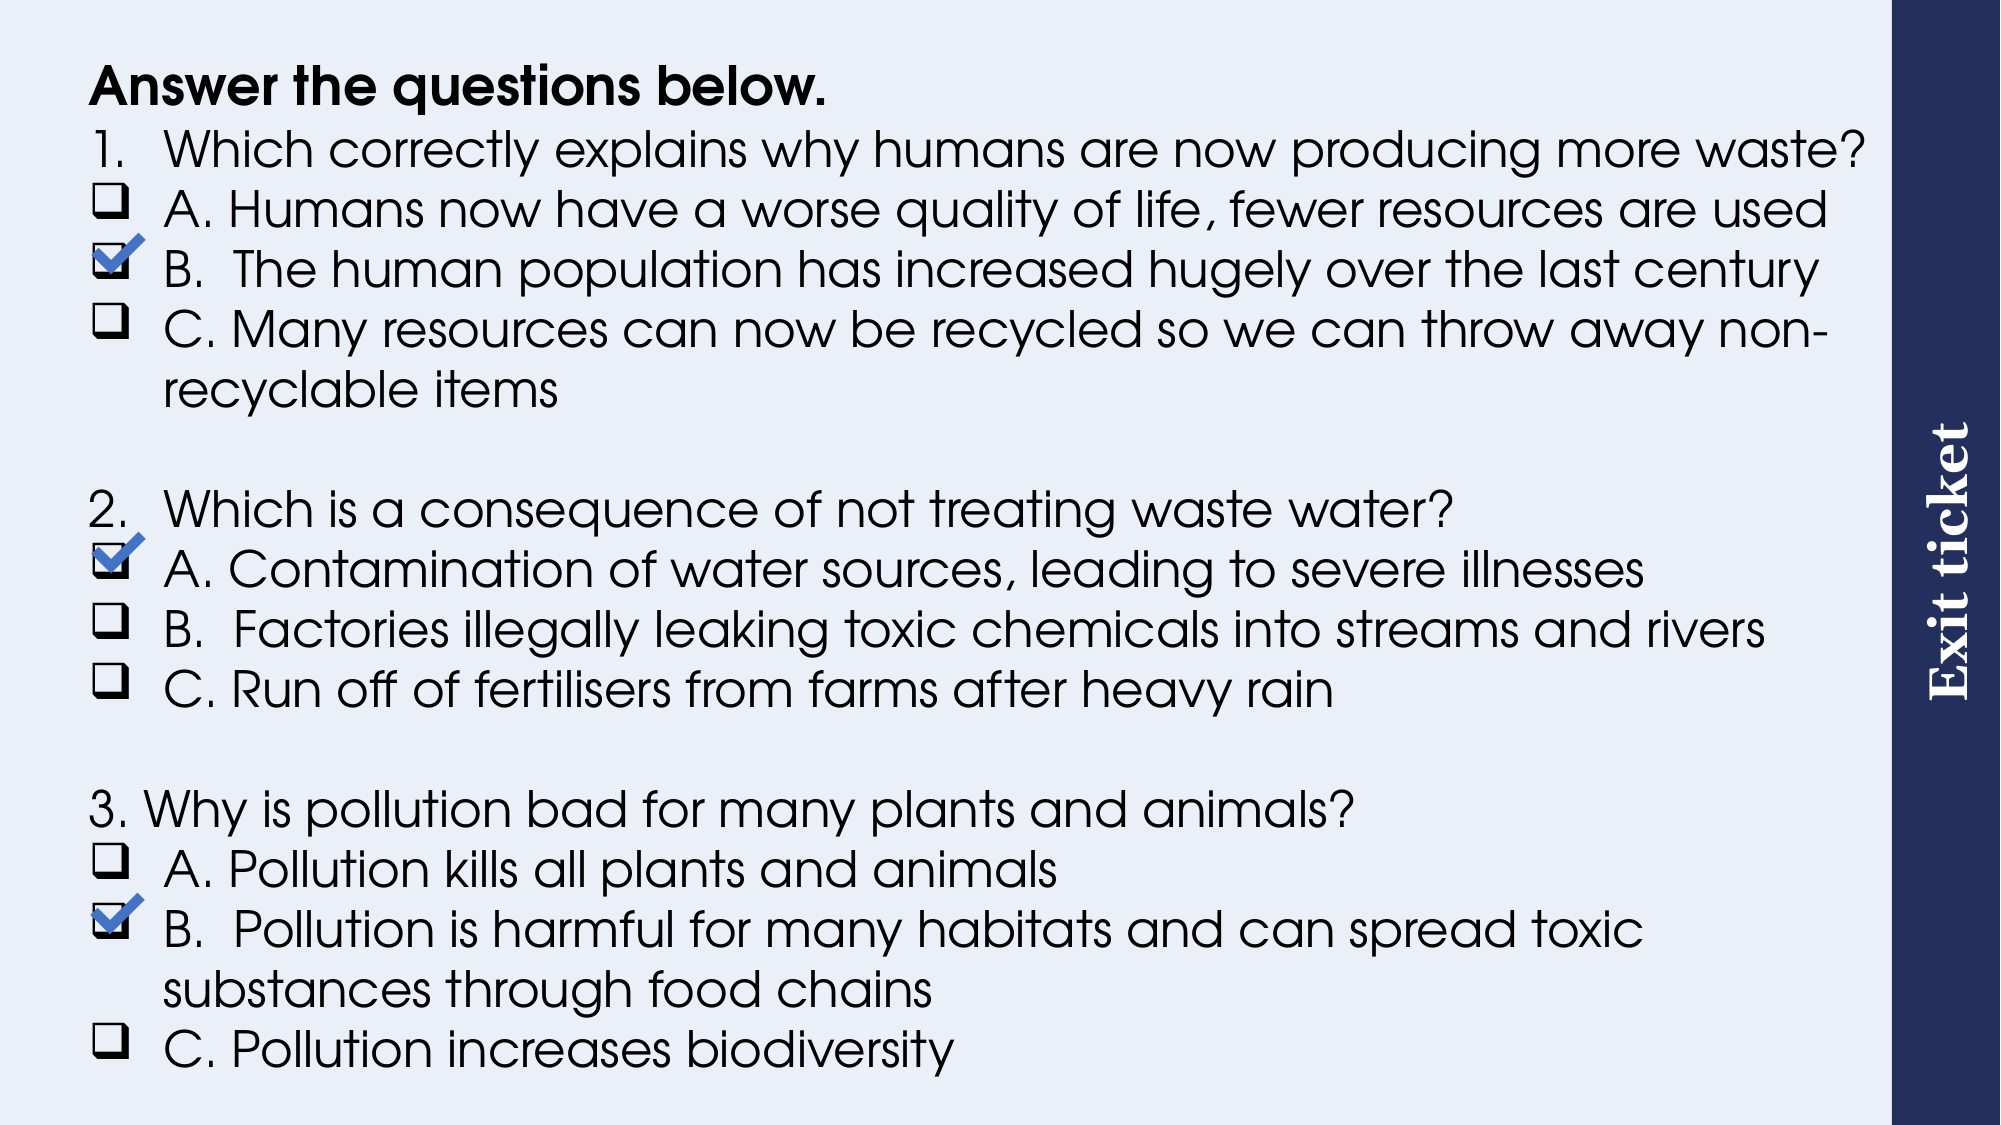

# Answer the questions below.
Which correctly explains why humans are now producing more waste?
A. Humans now have a worse quality of life, fewer resources are used
B.  The human population has increased hugely over the last century
C. Many resources can now be recycled so we can throw away non-recyclable items

2. 	Which is a consequence of not treating waste water?
A. Contamination of water sources, leading to severe illnesses
B.  Factories illegally leaking toxic chemicals into streams and rivers
C. Run off of fertilisers from farms after heavy rain

3. Why is pollution bad for many plants and animals?
A. Pollution kills all plants and animals
B.  Pollution is harmful for many habitats and can spread toxic substances through food chains
C. Pollution increases biodiversity
✓
✓
✓